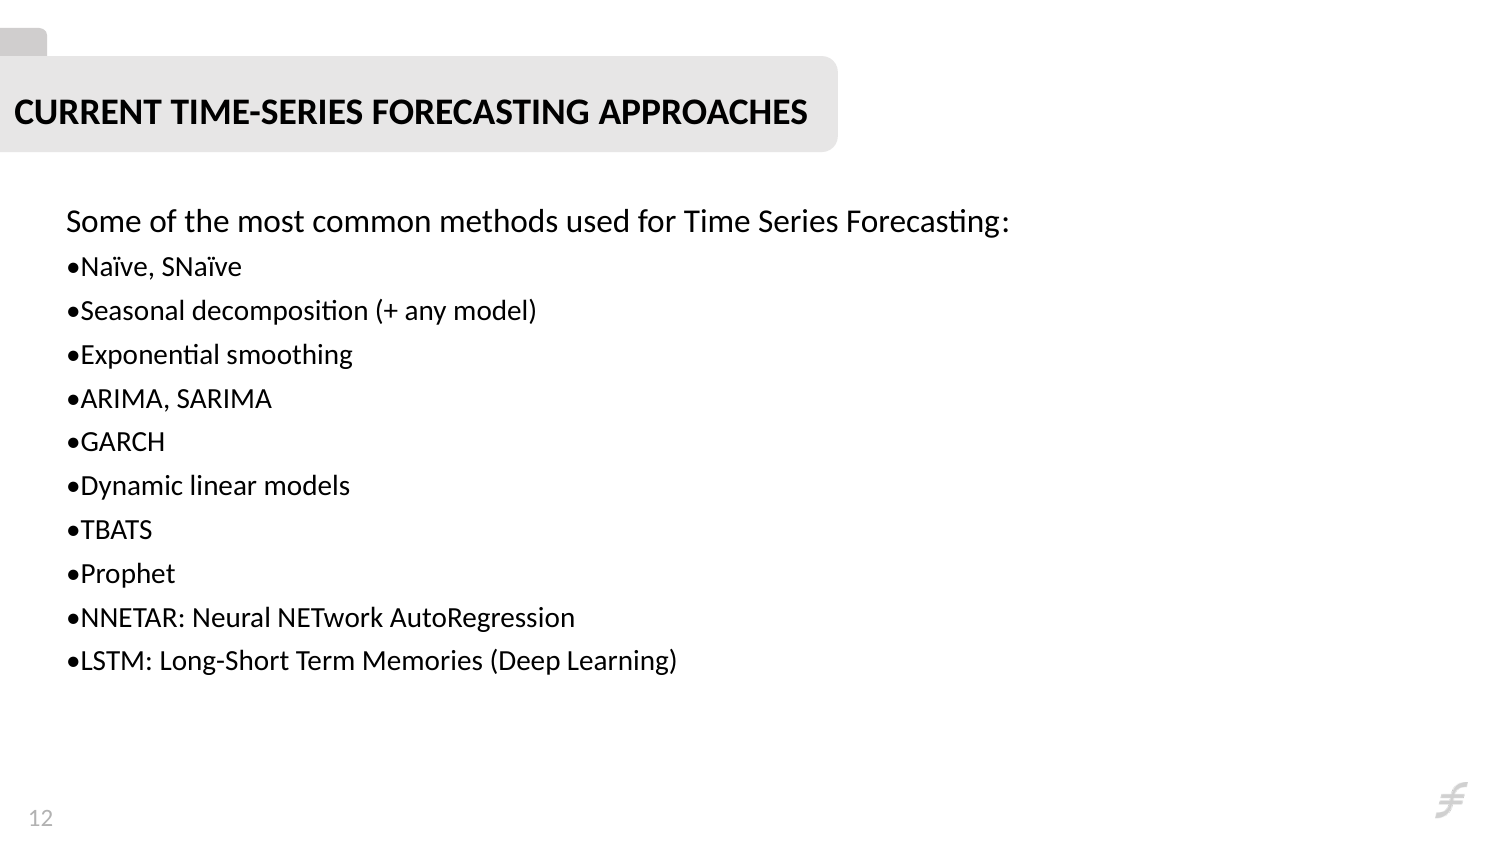

CURRENT TIME-SERIES FORECASTING APPROACHES
Some of the most common methods used for Time Series Forecasting:
•Naïve, SNaïve
•Seasonal decomposition (+ any model)
•Exponential smoothing
•ARIMA, SARIMA
•GARCH
•Dynamic linear models
•TBATS
•Prophet
•NNETAR: Neural NETwork AutoRegression
•LSTM: Long-Short Term Memories (Deep Learning)

12